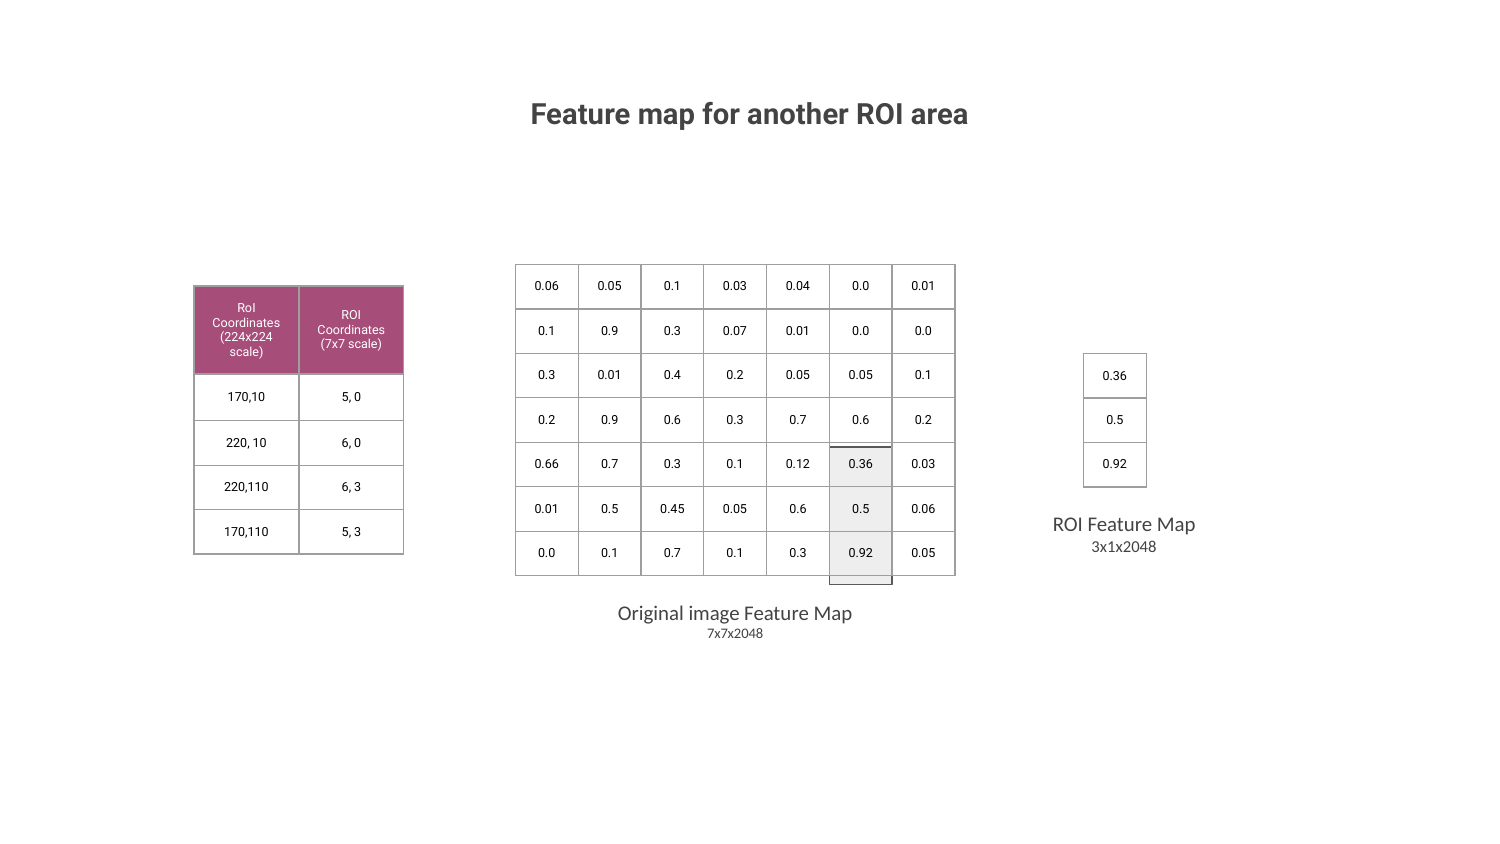

Feature map for another ROI area
| 0.06 | 0.05 | 0.1 | 0.03 | 0.04 | 0.0 | 0.01 |
| --- | --- | --- | --- | --- | --- | --- |
| 0.1 | 0.9 | 0.3 | 0.07 | 0.01 | 0.0 | 0.0 |
| 0.3 | 0.01 | 0.4 | 0.2 | 0.05 | 0.05 | 0.1 |
| 0.2 | 0.9 | 0.6 | 0.3 | 0.7 | 0.6 | 0.2 |
| 0.66 | 0.7 | 0.3 | 0.1 | 0.12 | 0.36 | 0.03 |
| 0.01 | 0.5 | 0.45 | 0.05 | 0.6 | 0.5 | 0.06 |
| 0.0 | 0.1 | 0.7 | 0.1 | 0.3 | 0.92 | 0.05 |
| RoI Coordinates (224x224 scale) | ROI Coordinates (7x7 scale) |
| --- | --- |
| 170,10 | 5, 0 |
| 220, 10 | 6, 0 |
| 220,110 | 6, 3 |
| 170,110 | 5, 3 |
| 0.36 |
| --- |
| 0.5 |
| 0.92 |

ROI Feature Map
3x1x2048
Original image Feature Map
7x7x2048